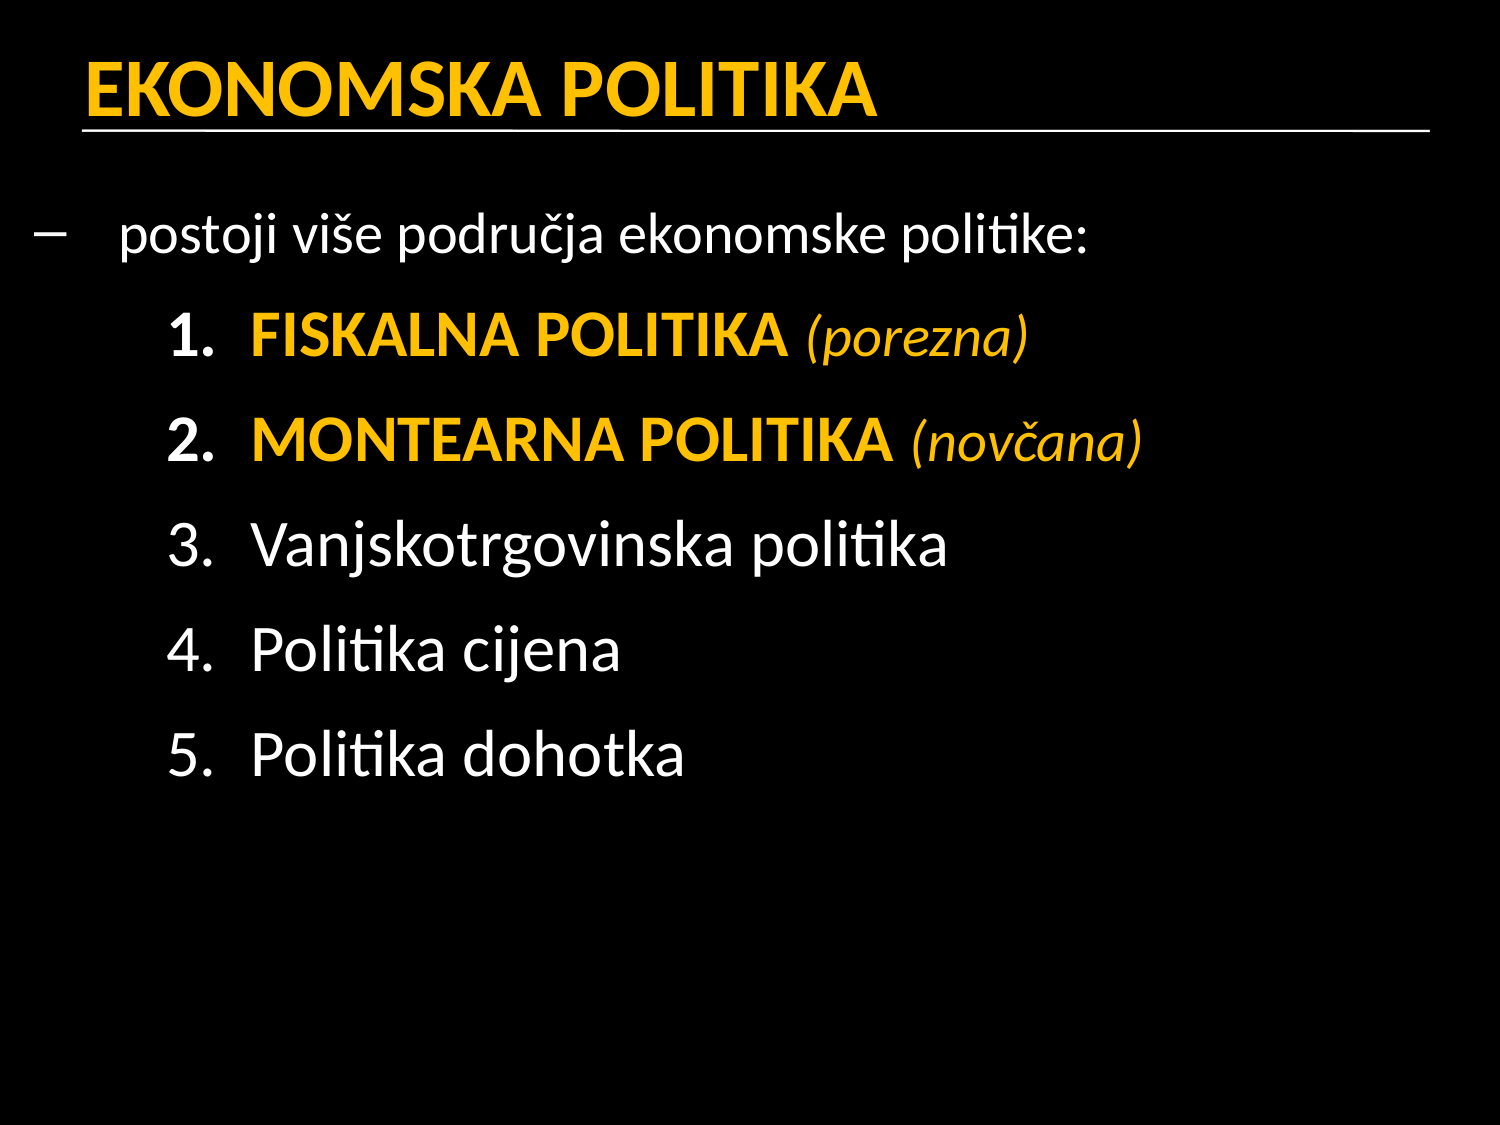

# EKONOMSKA POLITIKA
postoji više područja ekonomske politike:
FISKALNA POLITIKA (porezna)
MONTEARNA POLITIKA (novčana)
Vanjskotrgovinska politika
Politika cijena
Politika dohotka